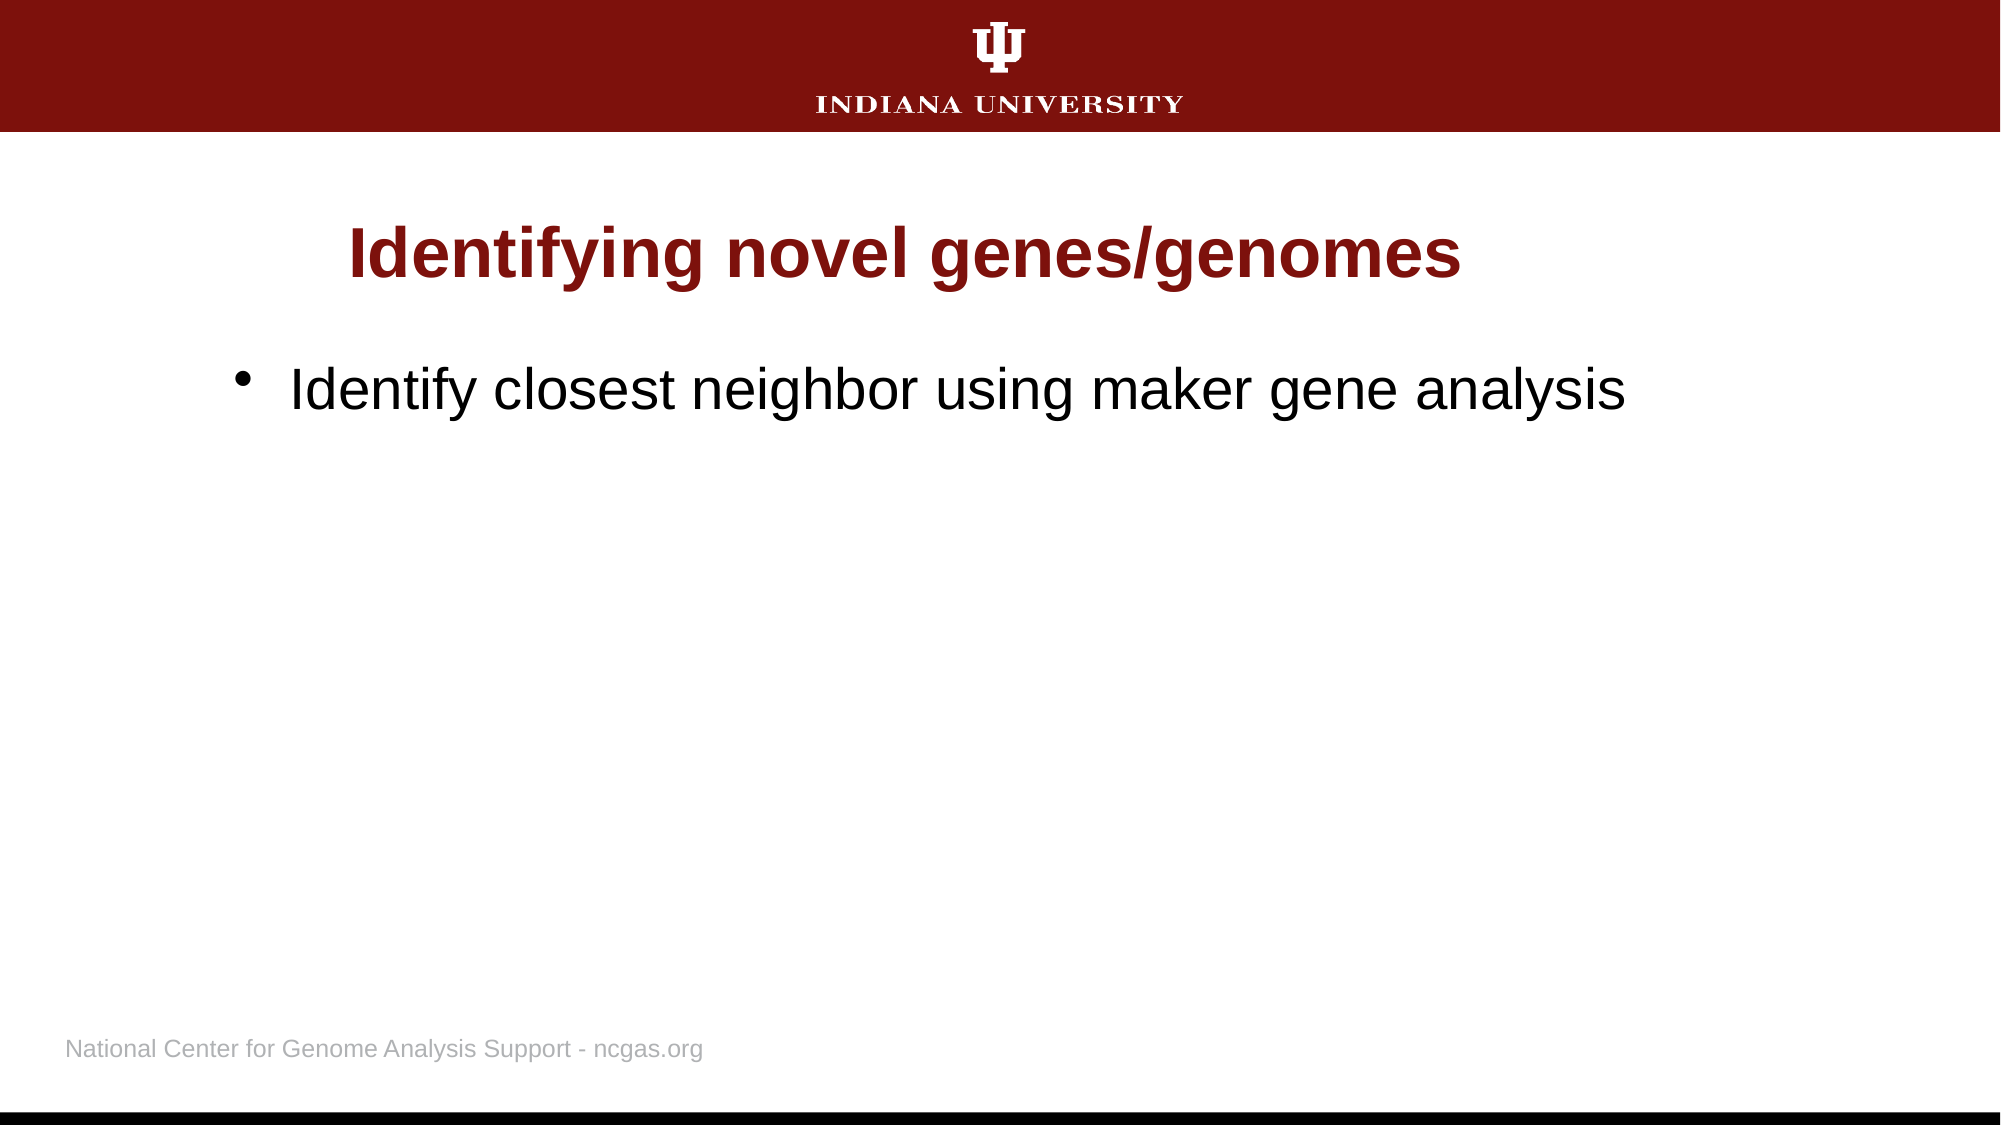

# Identifying novel genes/genomes
Identify closest neighbor using maker gene analysis

National Center for Genome Analysis Support - ncgas.org